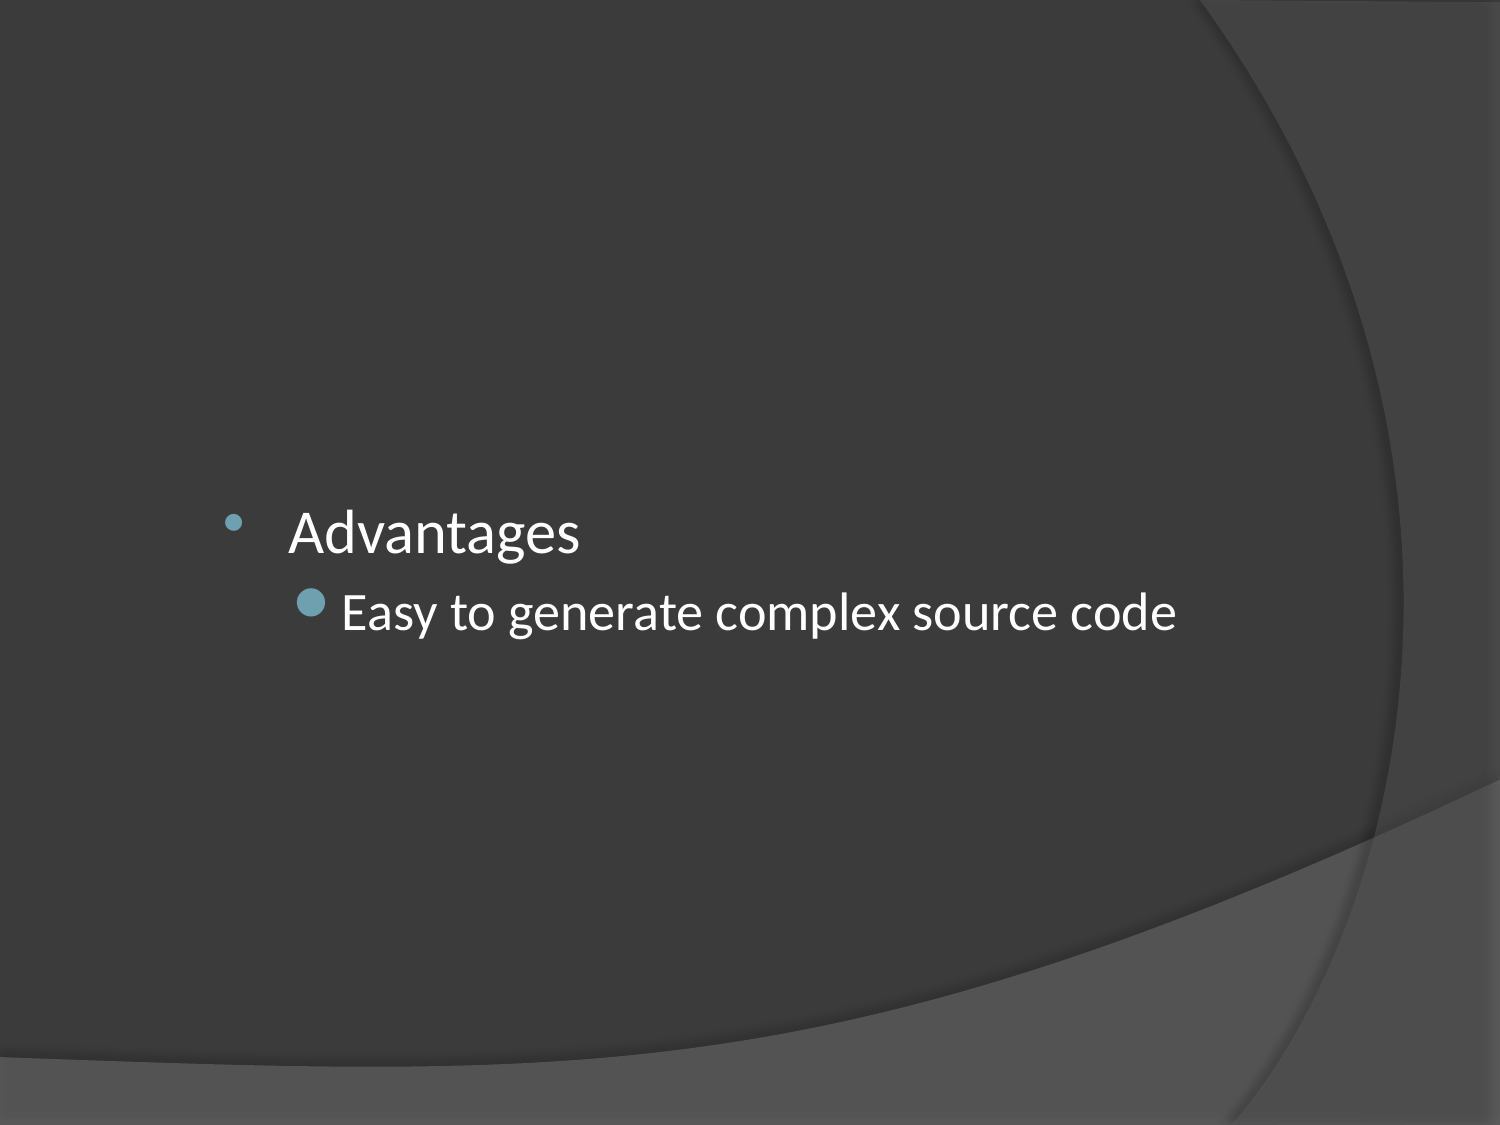

Advantages
Easy to generate complex source code